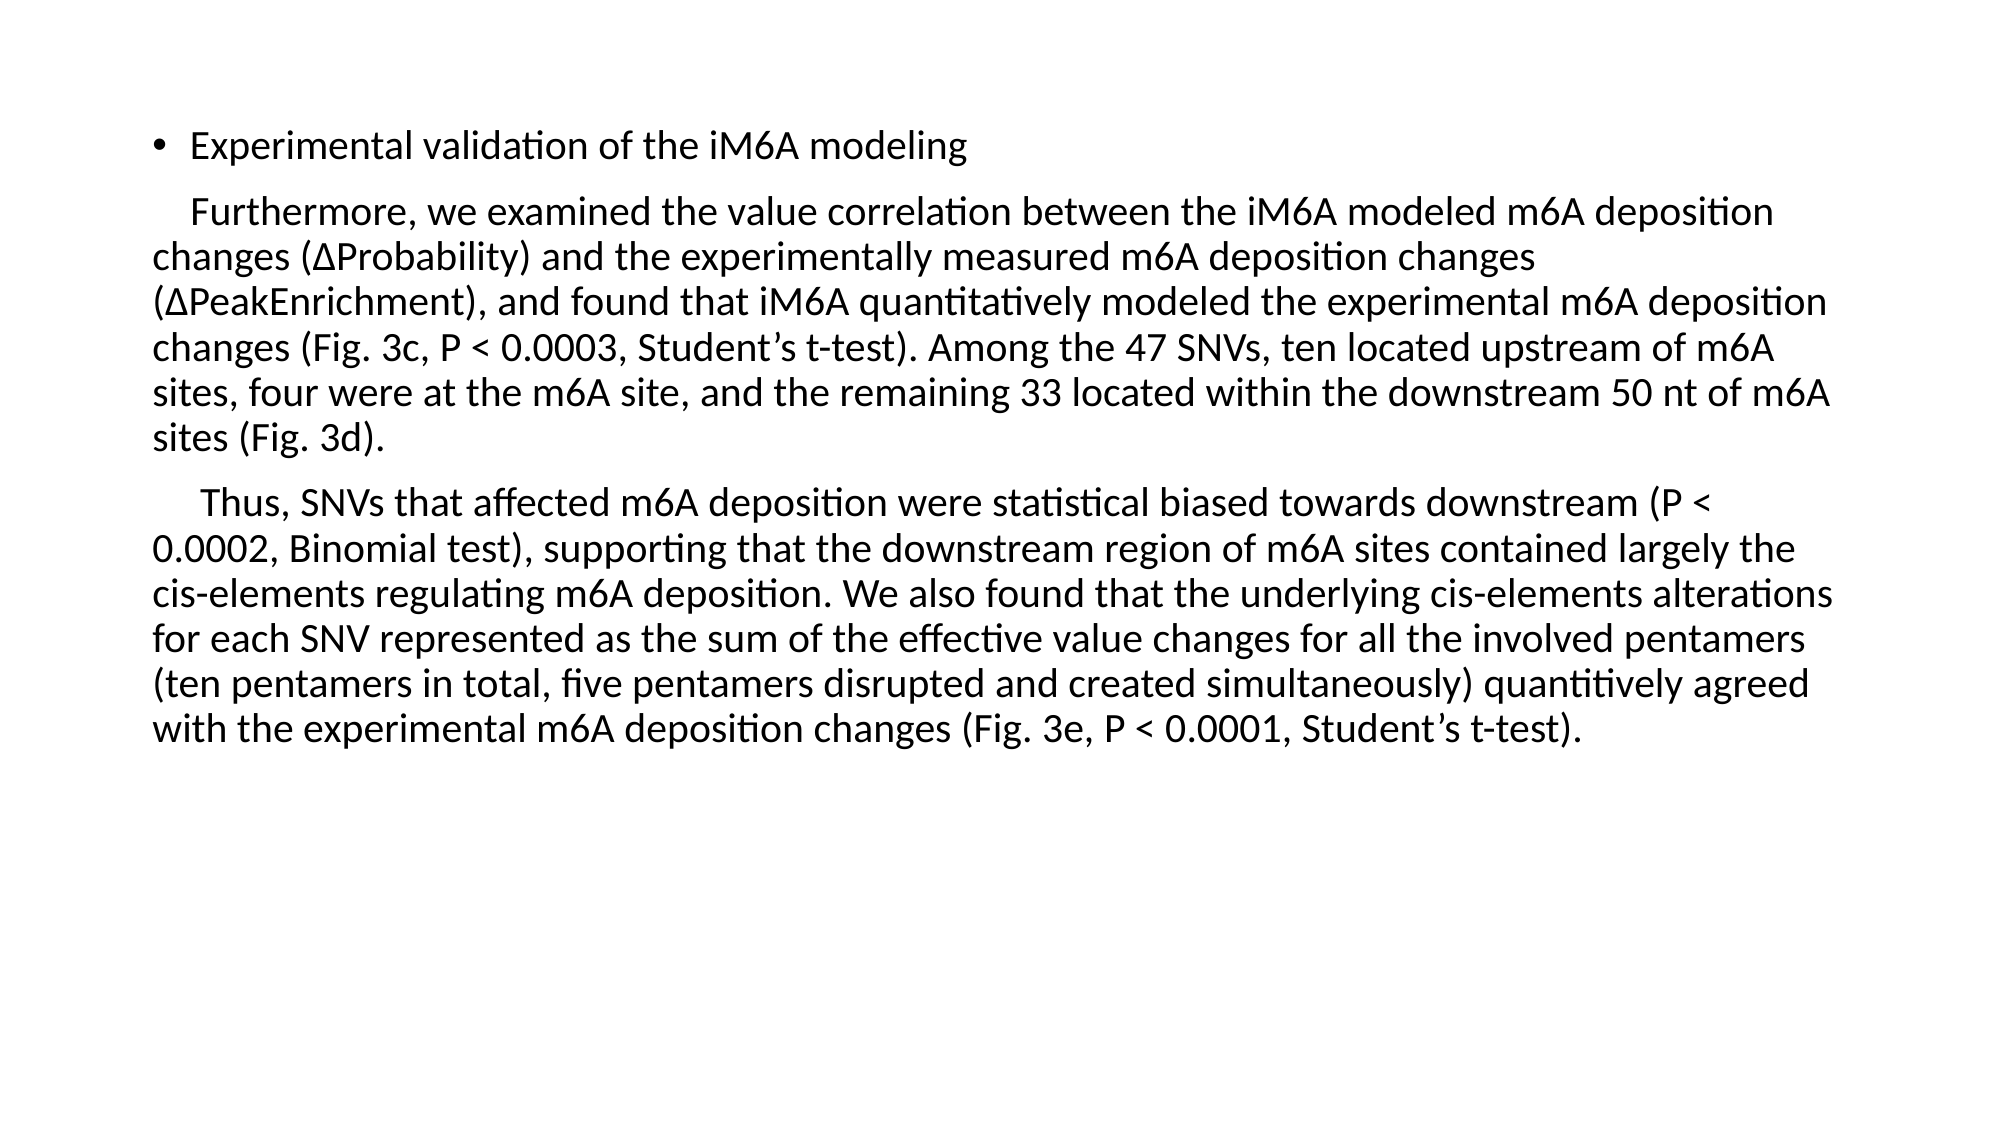

Experimental validation of the iM6A modeling
    Furthermore, we examined the value correlation between the iM6A modeled m6A deposition changes (ΔProbability) and the experimentally measured m6A deposition changes (ΔPeakEnrichment), and found that iM6A quantitatively modeled the experimental m6A deposition changes (Fig. 3c, P < 0.0003, Student’s t-test). Among the 47 SNVs, ten located upstream of m6A sites, four were at the m6A site, and the remaining 33 located within the downstream 50 nt of m6A sites (Fig. 3d).
     Thus, SNVs that affected m6A deposition were statistical biased towards downstream (P < 0.0002, Binomial test), supporting that the downstream region of m6A sites contained largely the cis-elements regulating m6A deposition. We also found that the underlying cis-elements alterations for each SNV represented as the sum of the effective value changes for all the involved pentamers (ten pentamers in total, five pentamers disrupted and created simultaneously) quantitively agreed with the experimental m6A deposition changes (Fig. 3e, P < 0.0001, Student’s t-test).